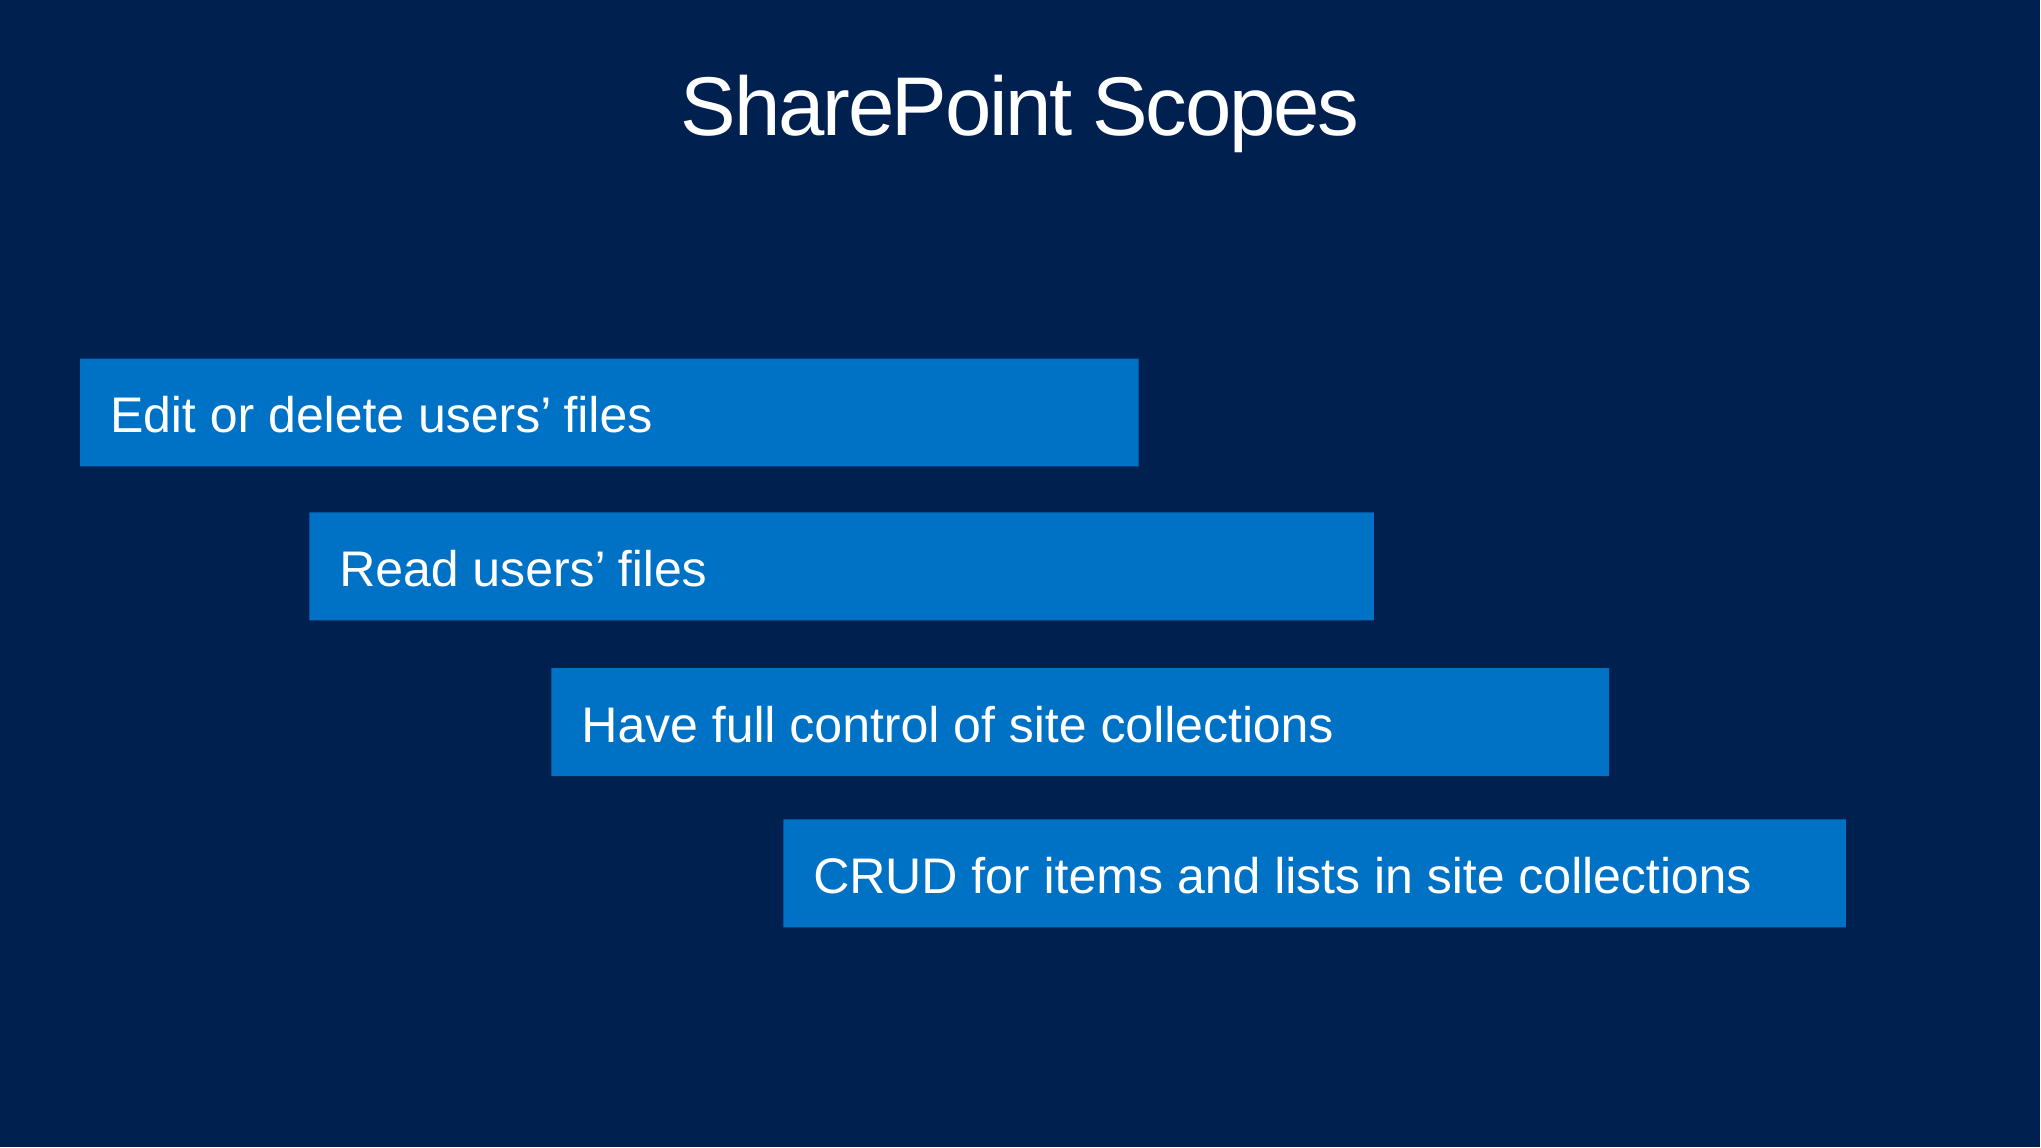

# SharePoint Scopes
Edit or delete users’ files
Read users’ files
Have full control of site collections
CRUD for items and lists in site collections